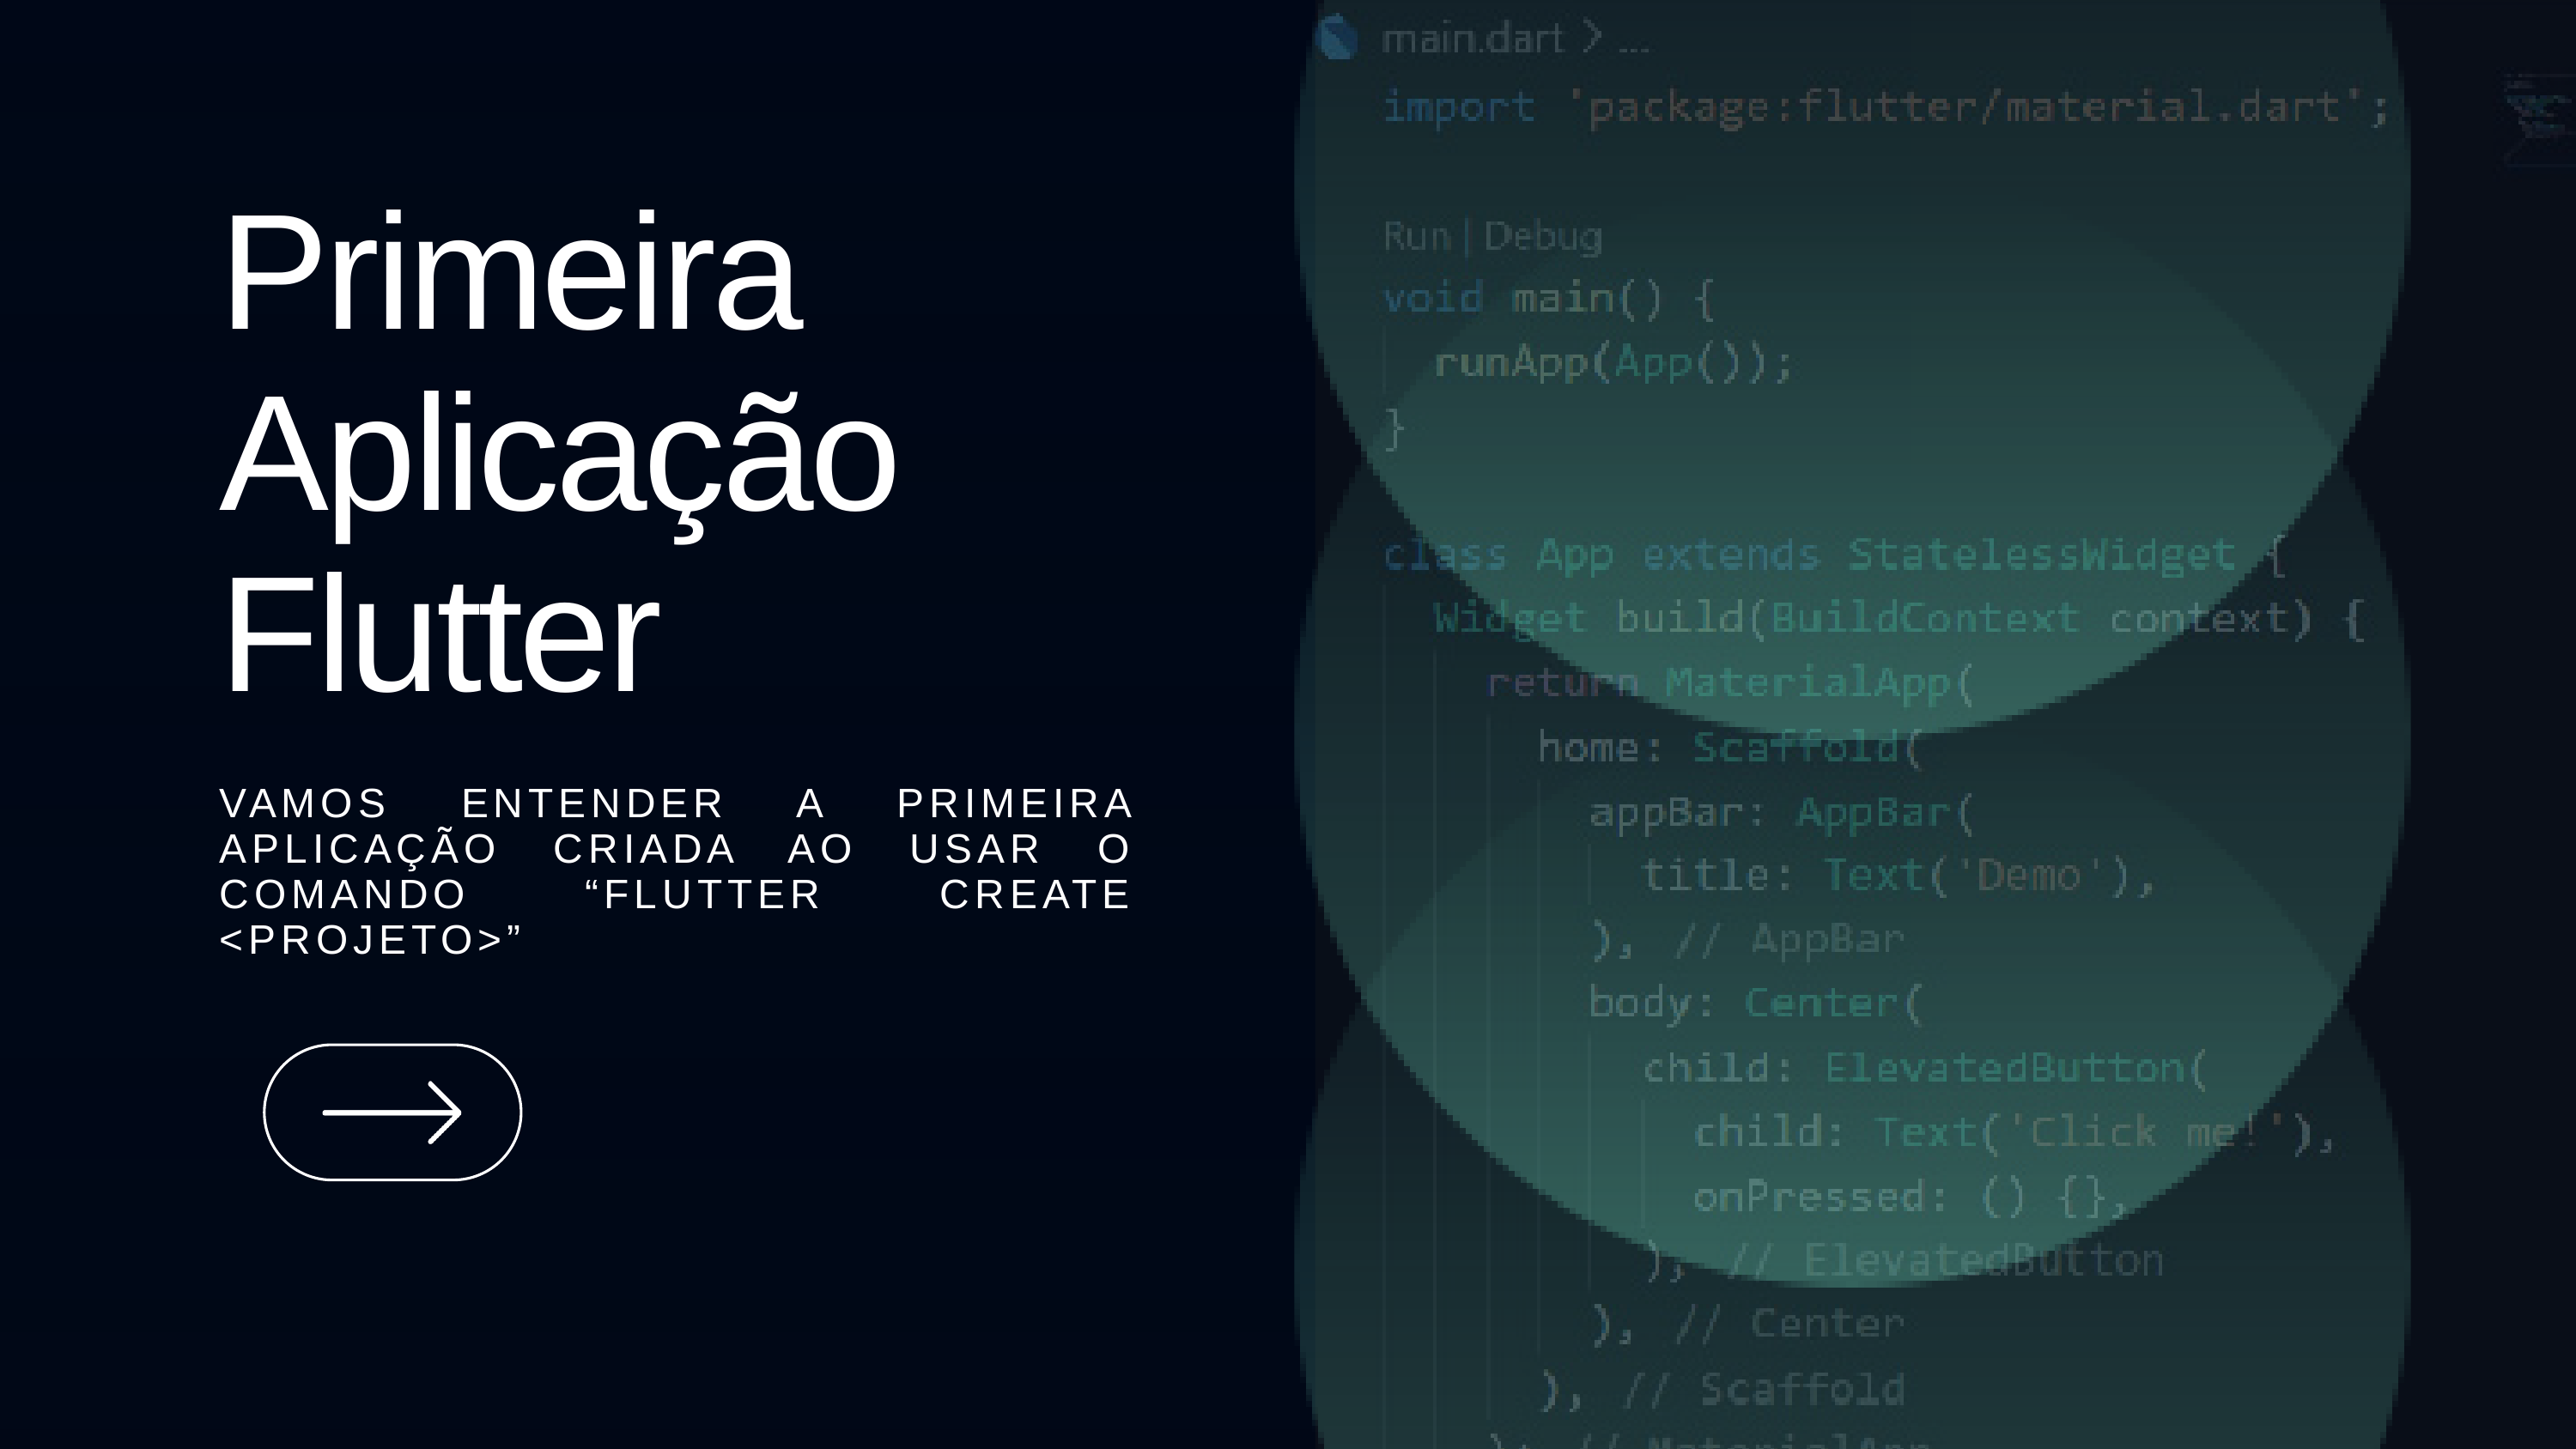

Primeira Aplicação Flutter

VAMOS ENTENDER A PRIMEIRA APLICAÇÃO CRIADA AO USAR O COMANDO “FLUTTER CREATE <PROJETO>”